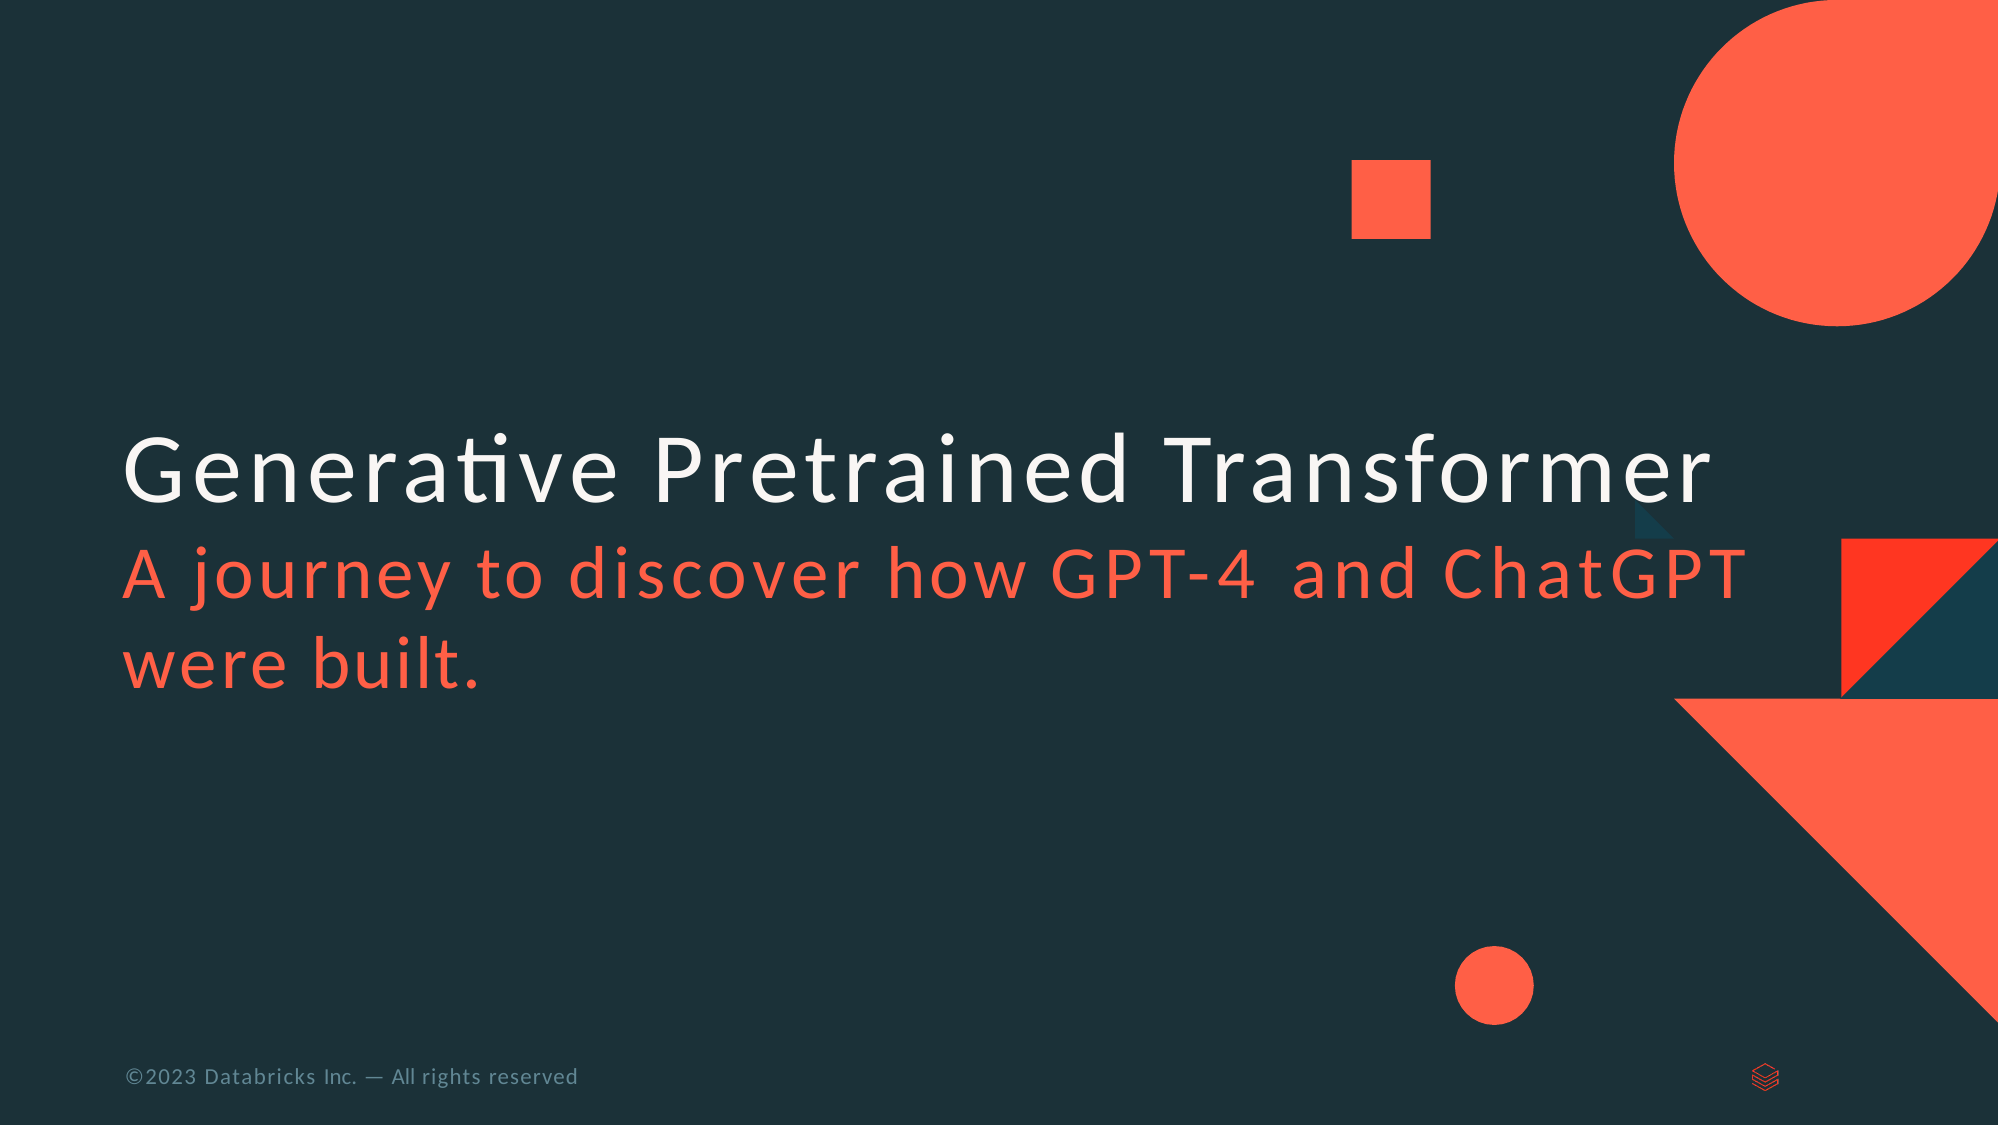

# Generative Pretrained Transformer
A journey to discover how GPT-4 and ChatGPT were built.

©2023 Databricks Inc. — All rights reserved